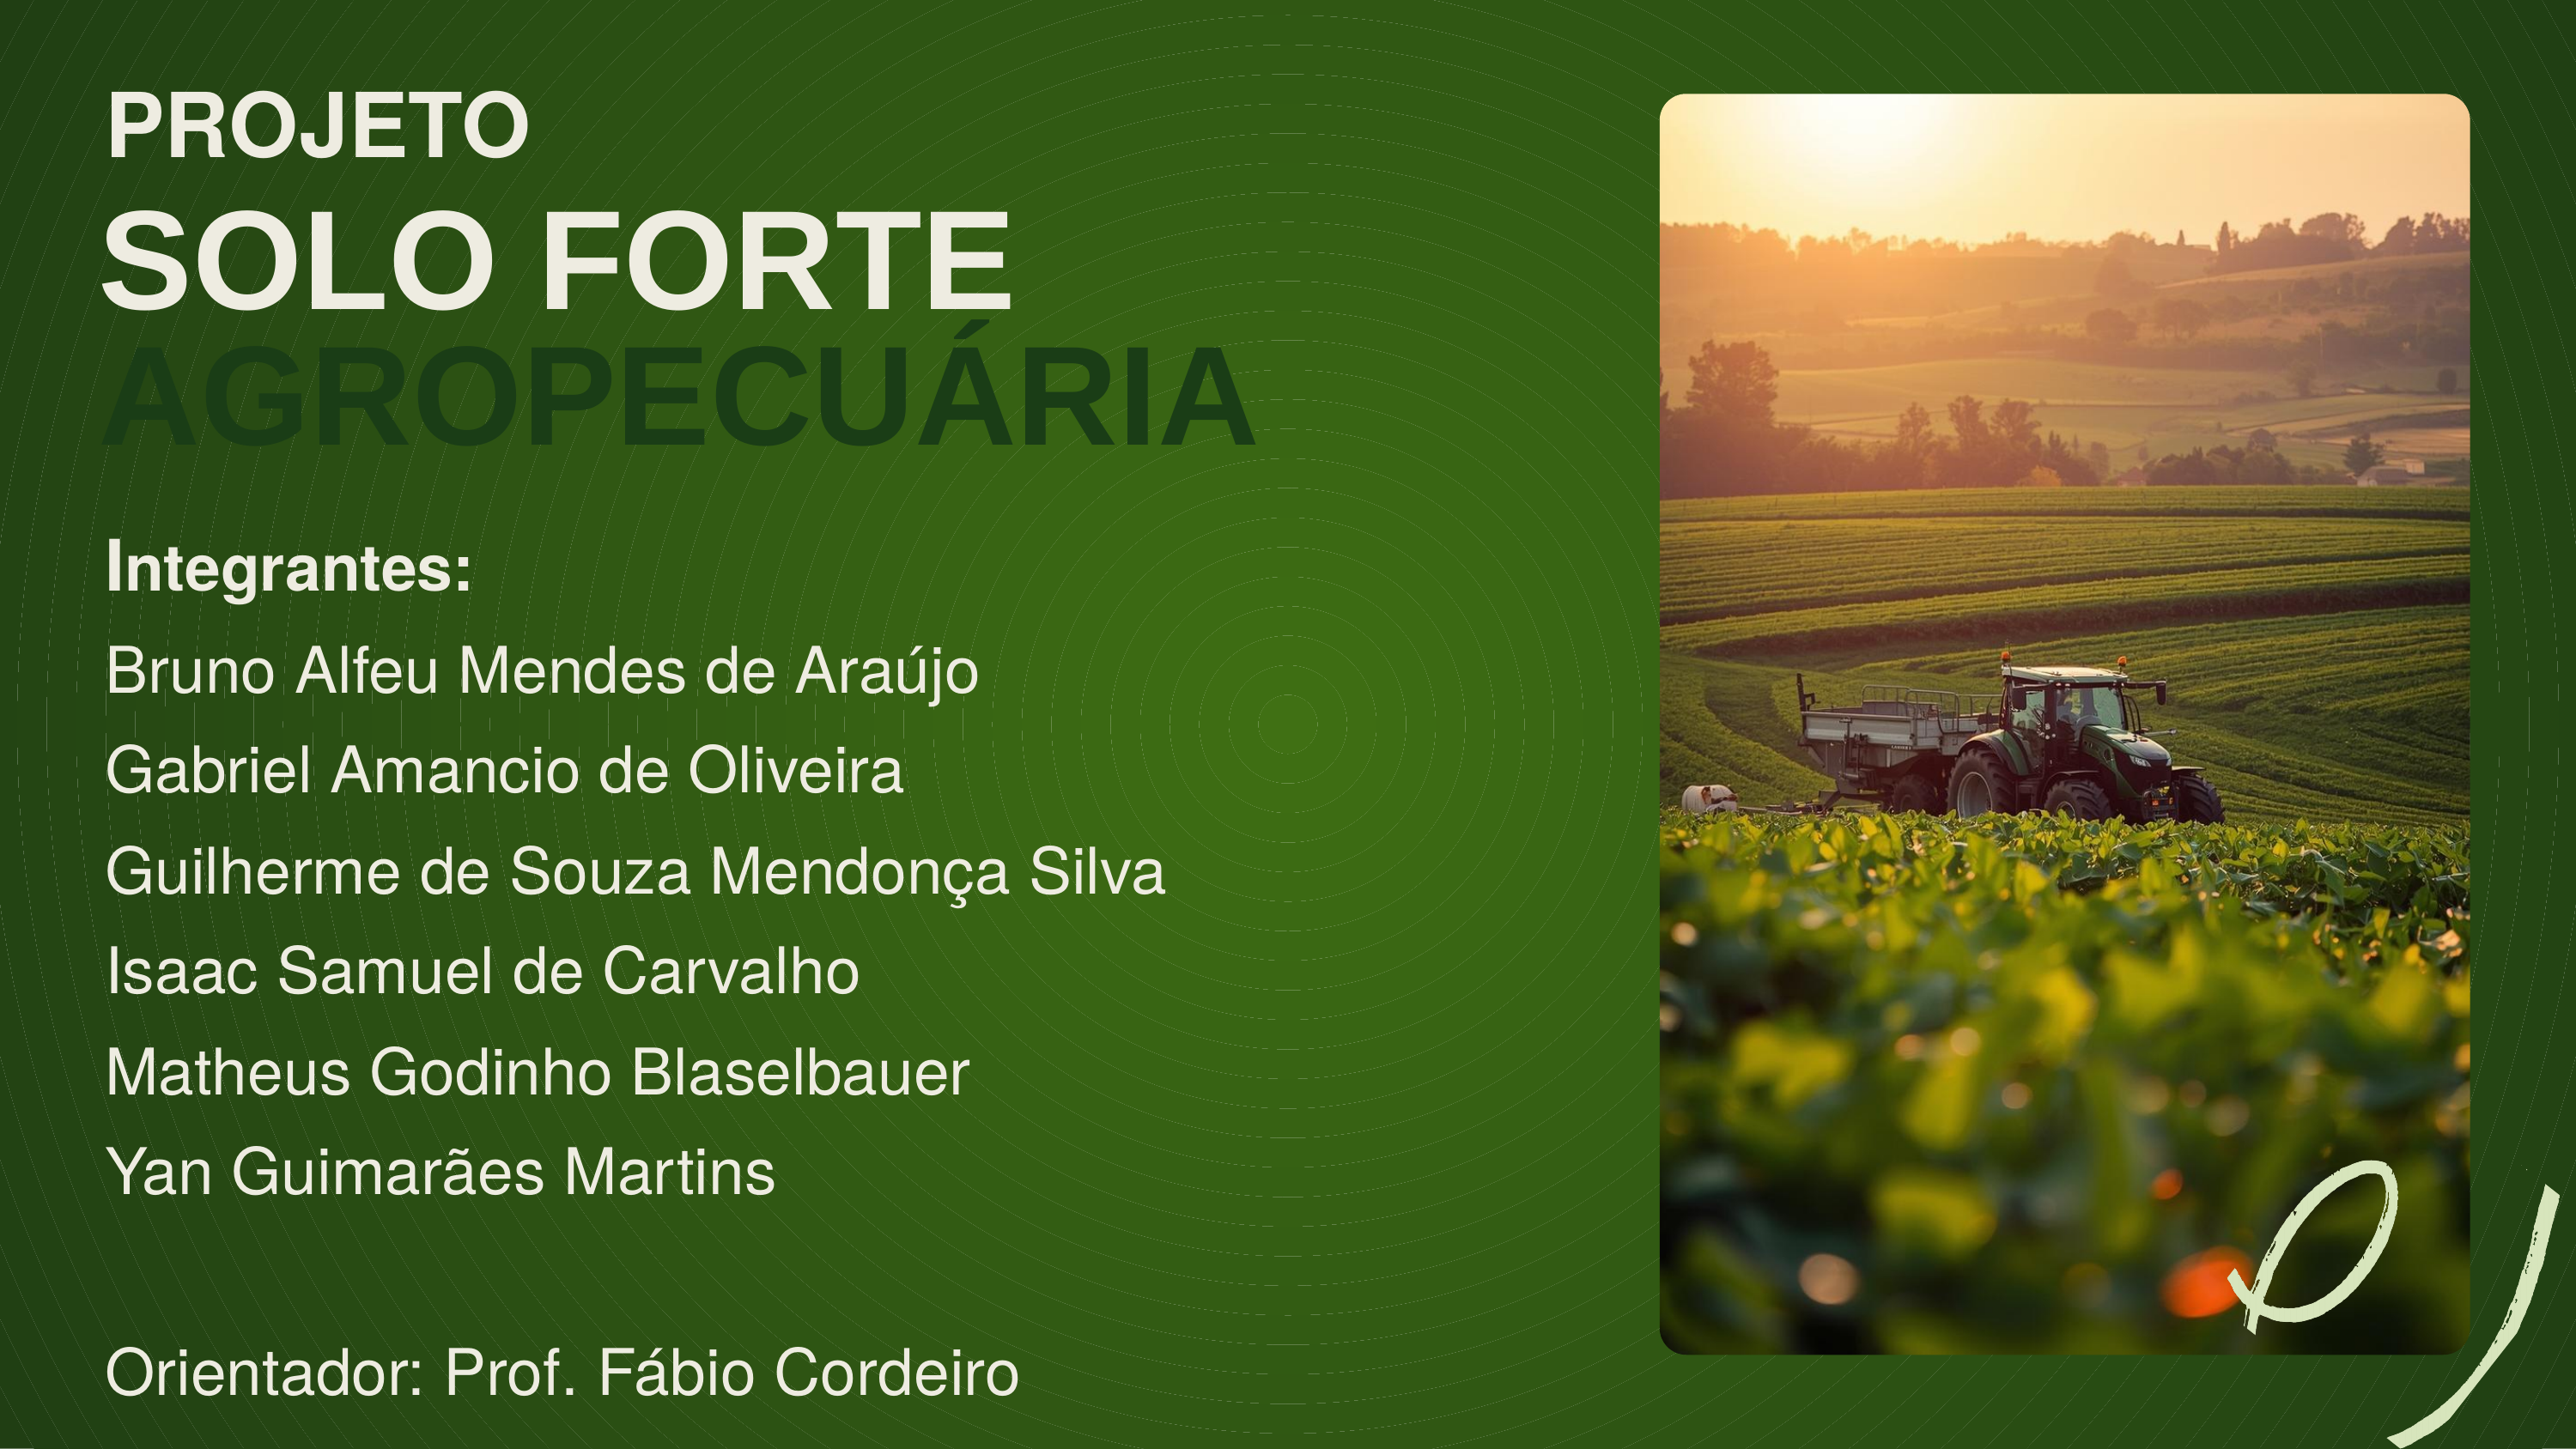

PROJETO

SOLO FORTE
AGROPECUÁRIA
Integrantes:
Bruno Alfeu Mendes de Araújo
Gabriel Amancio de Oliveira
Guilherme de Souza Mendonça Silva
Isaac Samuel de Carvalho
Matheus Godinho Blaselbauer
Yan Guimarães Martins

Orientador: Prof. Fábio Cordeiro